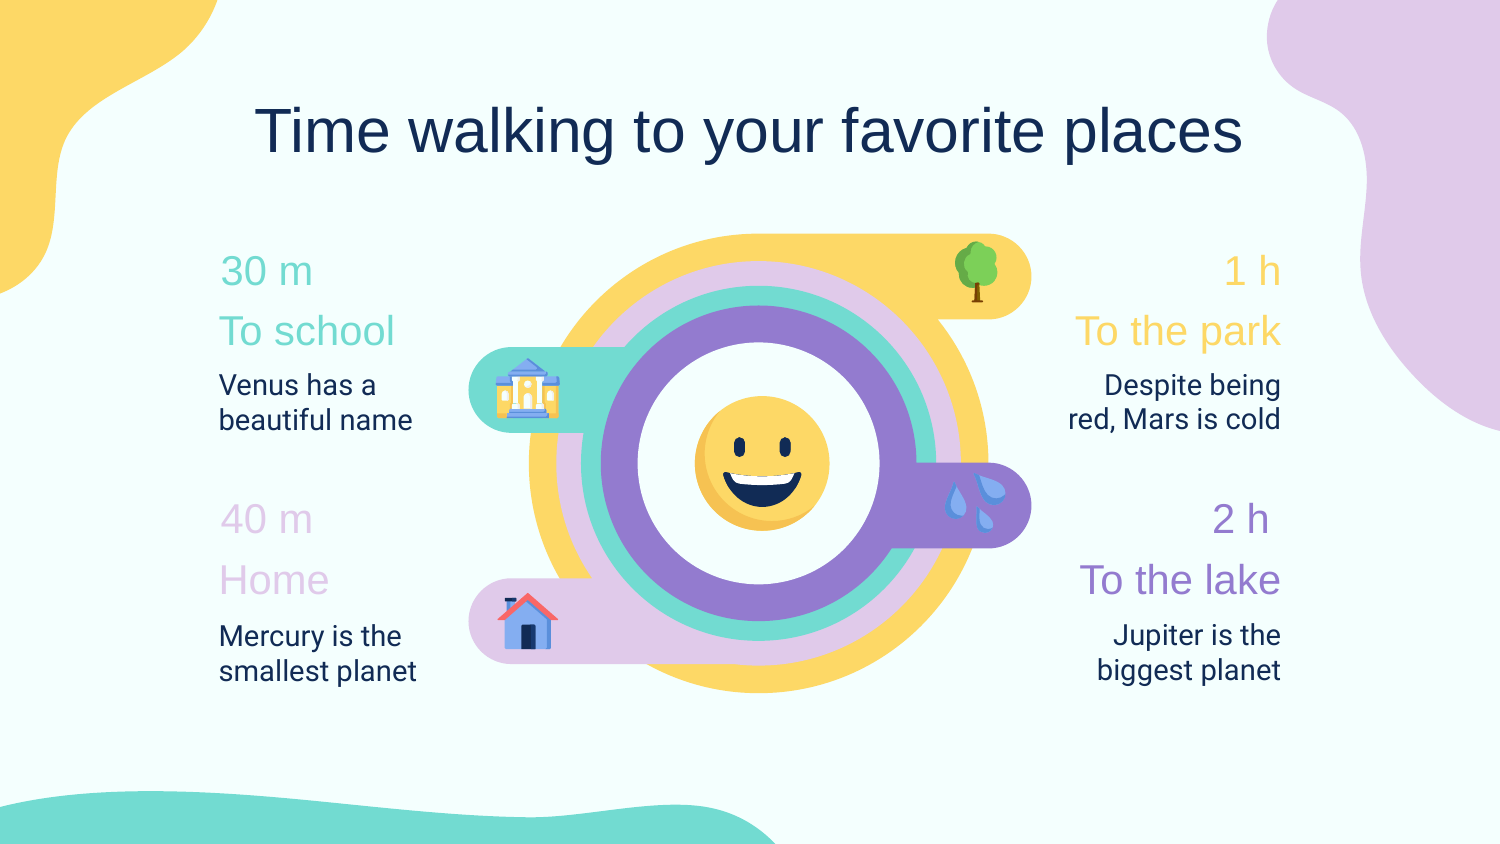

# Time walking to your favorite places

30 m
1 h
To school
To the park

Despite being red, Mars is cold
Venus has a beautiful name

2 h
40 m
To the lake
Home

Jupiter is the biggest planet
Mercury is the smallest planet